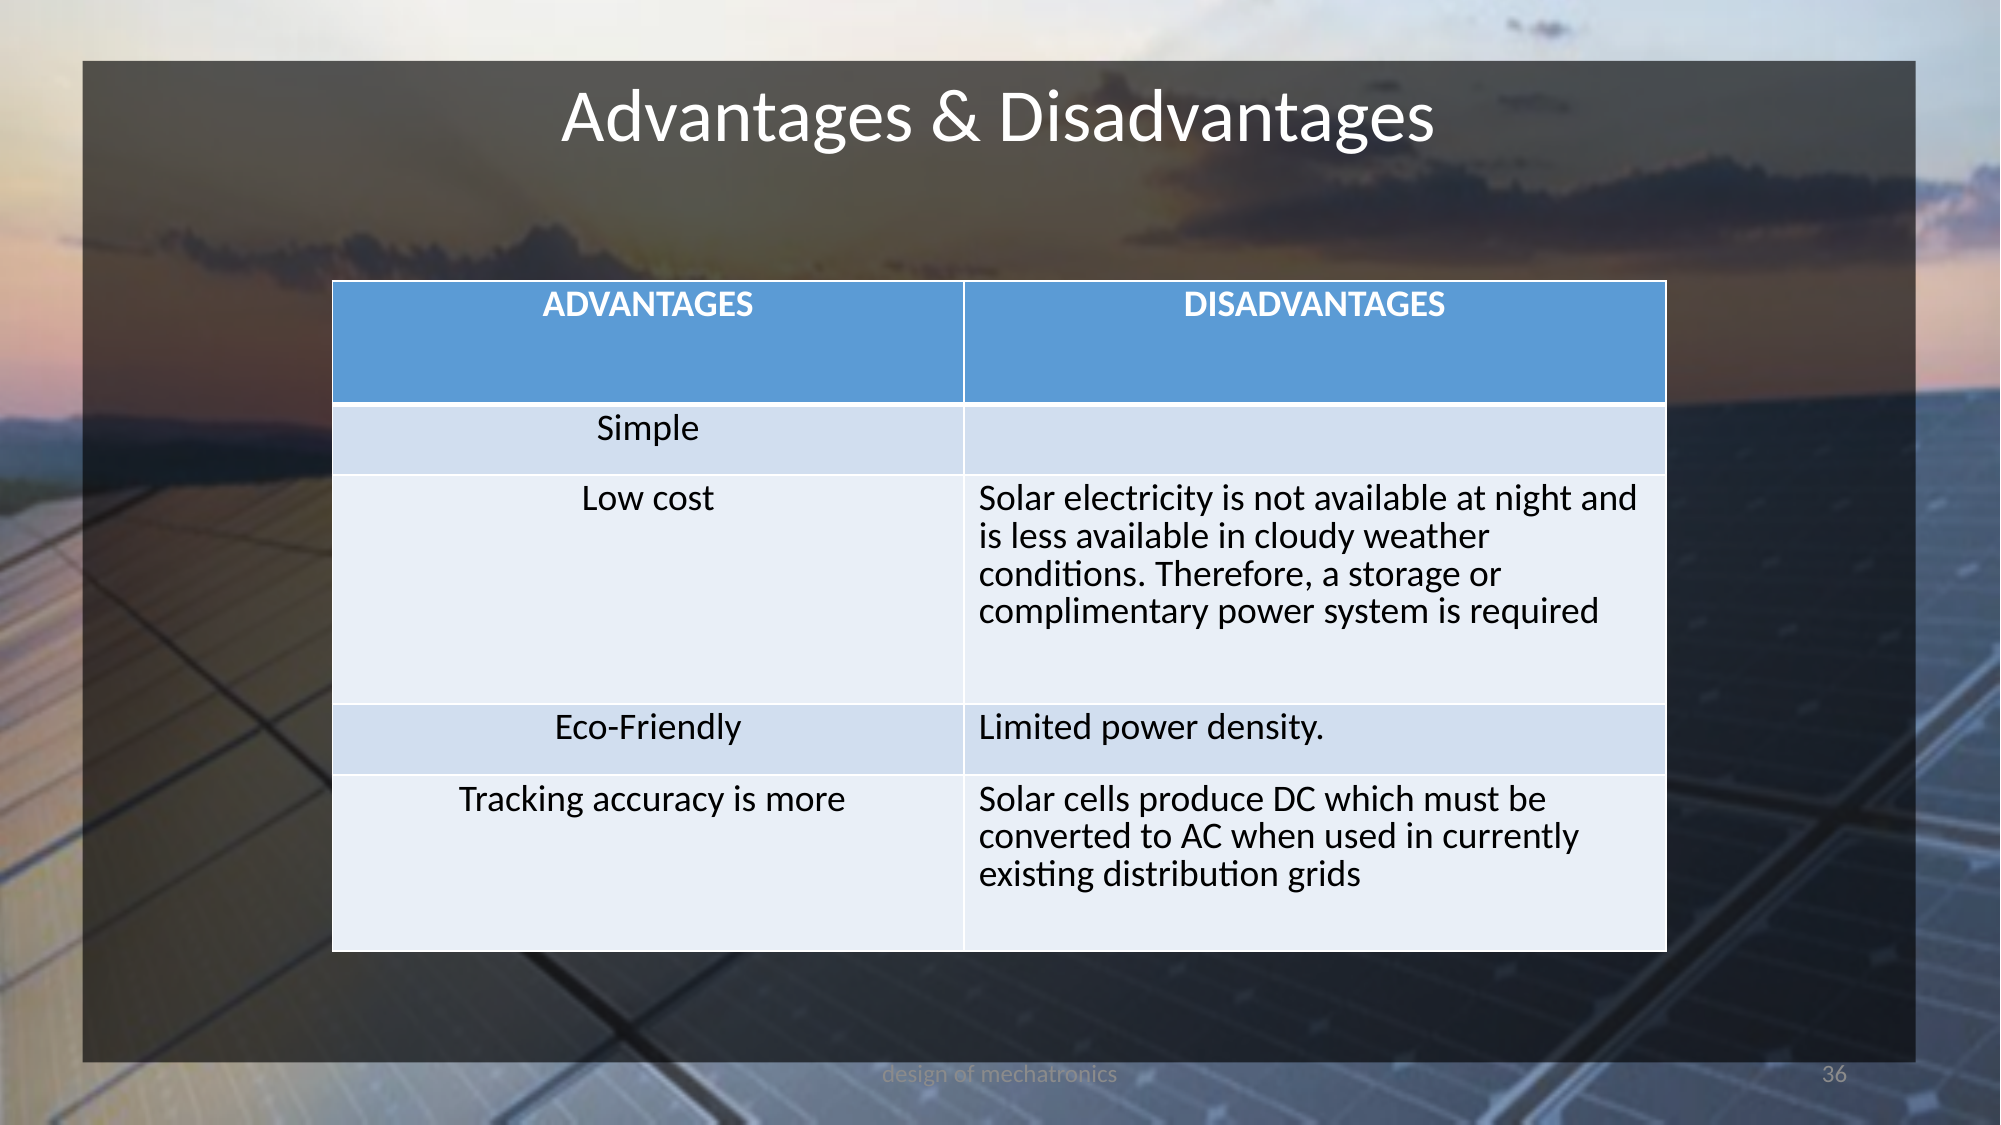

Advantages & Disadvantages

| ADVANTAGES | DISADVANTAGES |
| --- | --- |
| Simple |  |
| Low cost | Solar electricity is not available at night and is less available in cloudy weather conditions. Therefore, a storage or complimentary power system is required |
| Eco-Friendly | Limited power density. |
| Tracking accuracy is more | Solar cells produce DC which must be converted to AC when used in currently existing distribution grids |
design of mechatronics
36